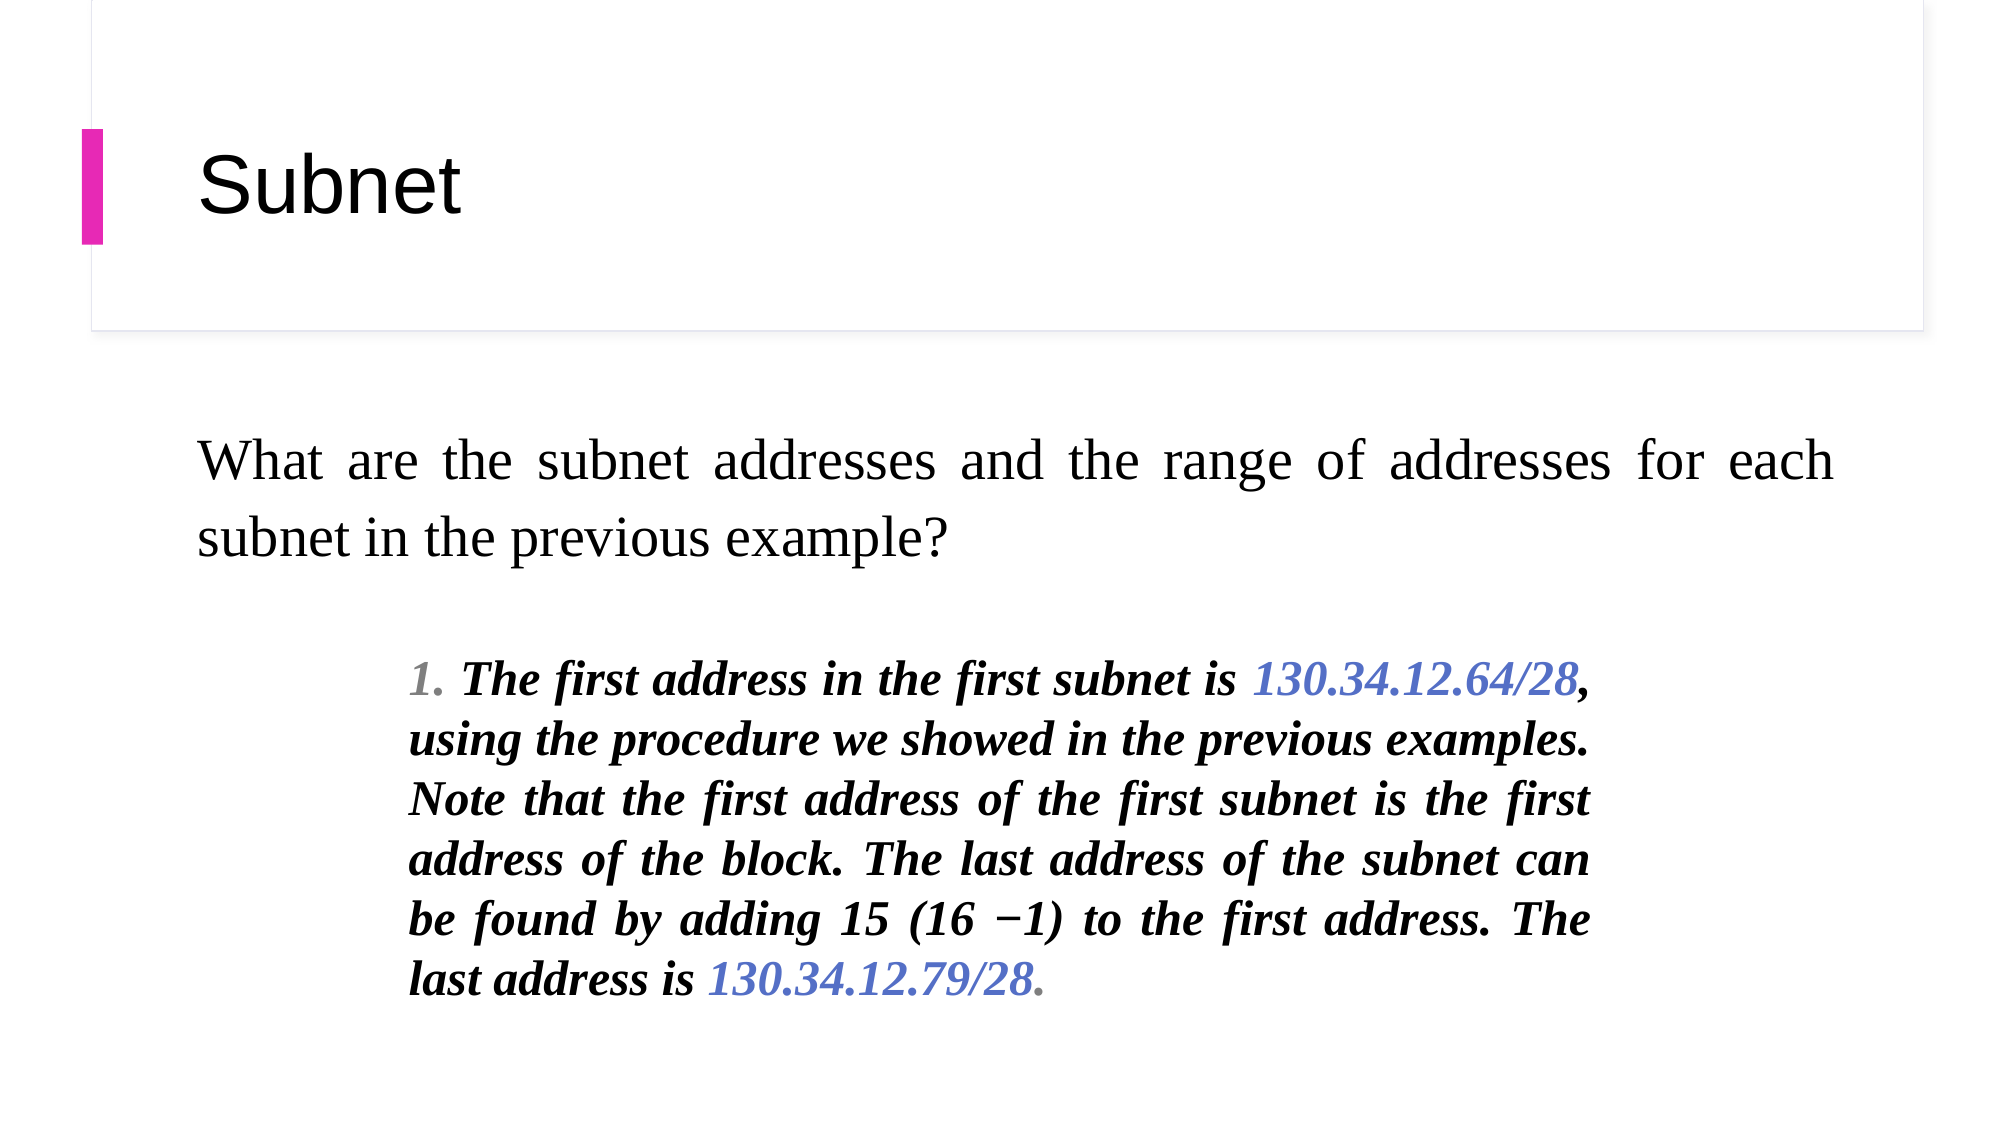

# Subnet
What are the subnet addresses and the range of addresses for each subnet in the previous example?
1. The first address in the first subnet is 130.34.12.64/28, using the procedure we showed in the previous examples. Note that the first address of the first subnet is the first address of the block. The last address of the subnet can be found by adding 15 (16 −1) to the first address. The last address is 130.34.12.79/28.